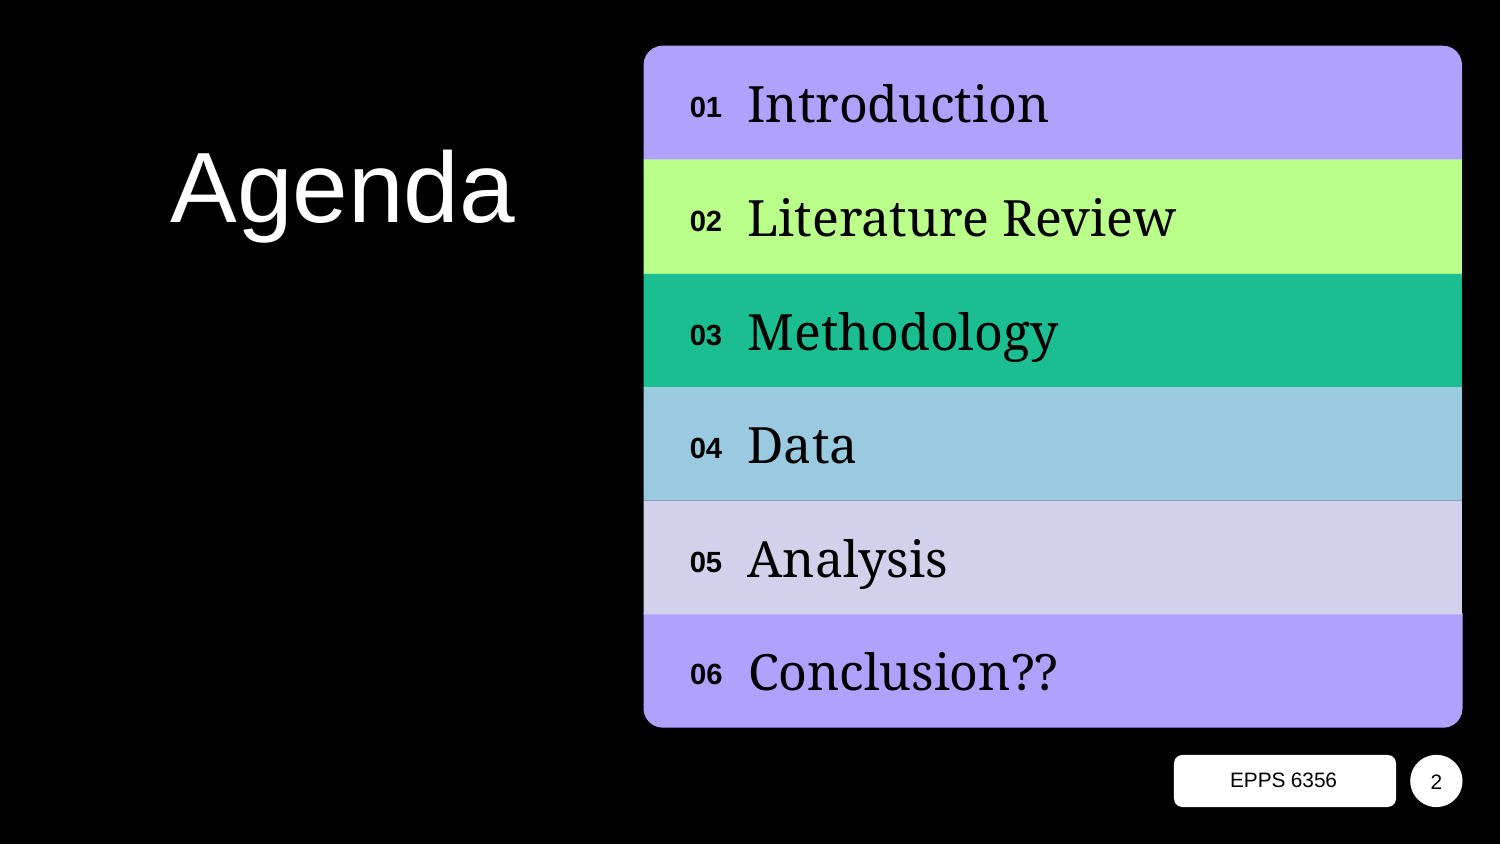

Introduction
01
# Agenda

Literature Review
02

Methodology
03

Data
04

Analysis
05

06
Conclusion??
2
2
2

EPPS 6356